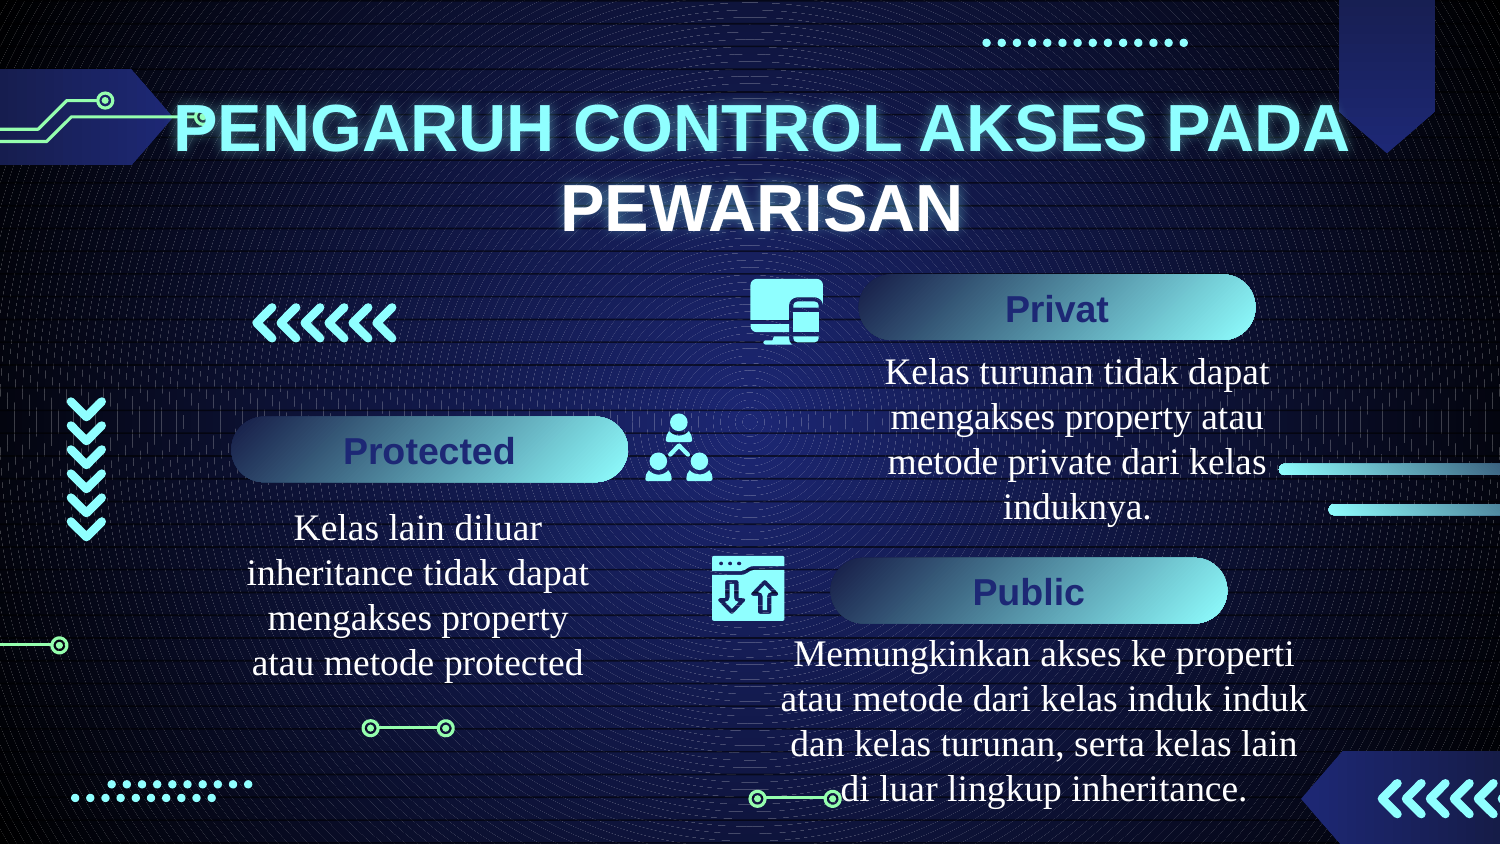

# PENGARUH CONTROL AKSES PADA PEWARISAN
Privat
Kelas turunan tidak dapat mengakses property atau metode private dari kelas induknya.

Protected
Kelas lain diluar inheritance tidak dapat mengakses property atau metode protected

Public
Memungkinkan akses ke properti atau metode dari kelas induk induk dan kelas turunan, serta kelas lain di luar lingkup inheritance.